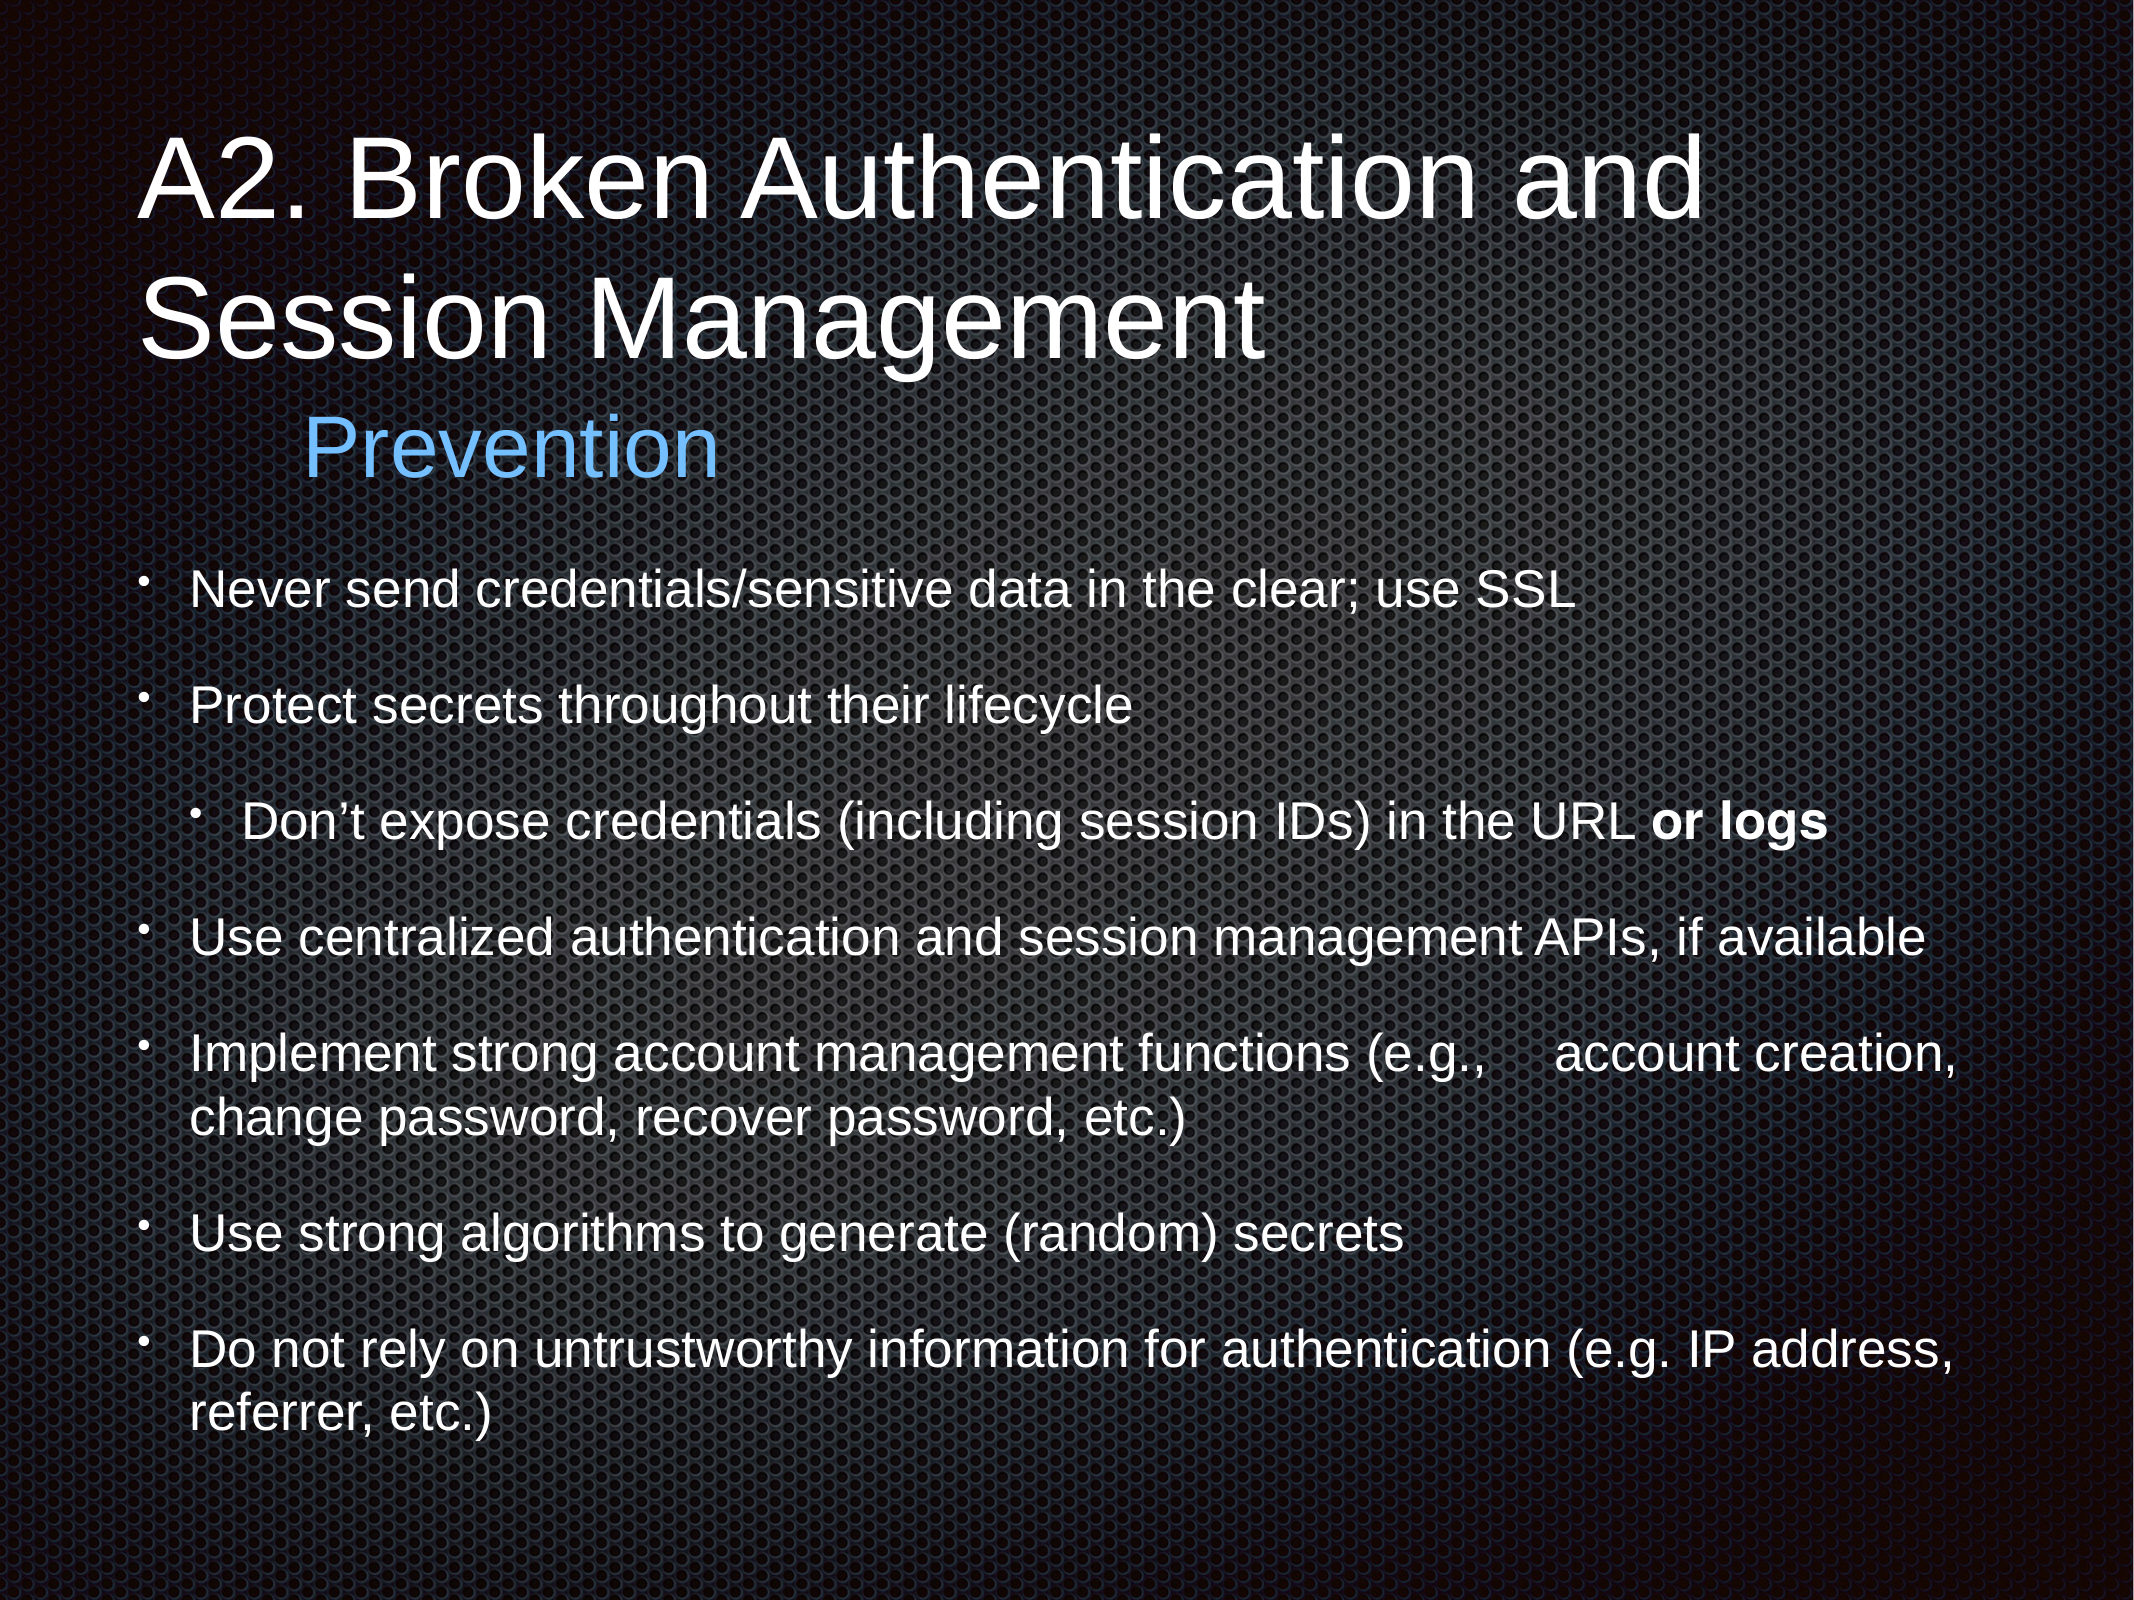

# A2. Broken Authentication and Session Management
Prevention
Never send credentials/sensitive data in the clear; use SSL
Protect secrets throughout their lifecycle
Don’t expose credentials (including session IDs) in the URL or logs
Use centralized authentication and session management APIs, if available
Implement strong account management functions (e.g.,	 account creation, change password, recover password, etc.)
Use strong algorithms to generate (random) secrets
Do not rely on untrustworthy information for authentication (e.g. IP address, referrer, etc.)